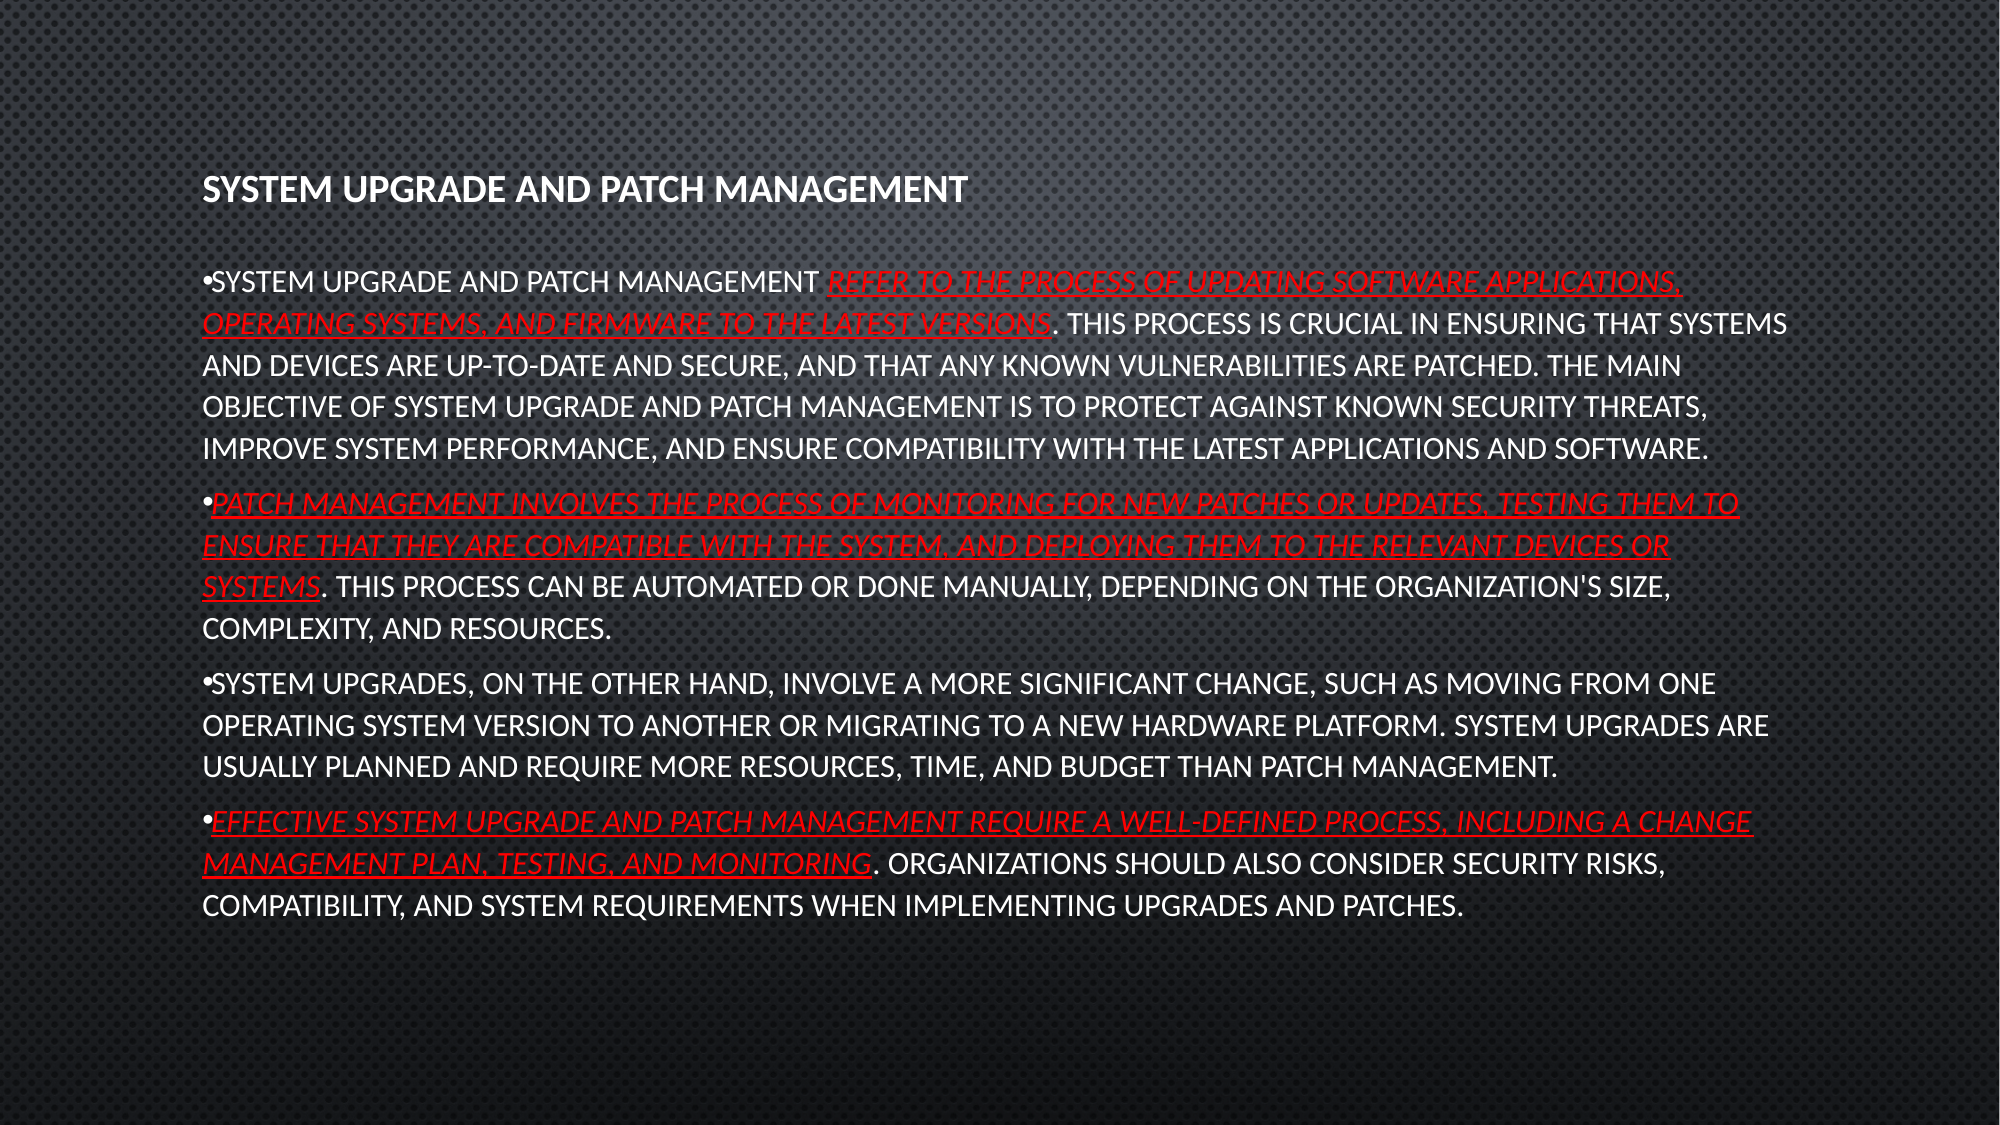

# System Upgrade And Patch Management
System upgrade and patch management refer to the process of updating software applications, operating systems, and firmware to the latest versions. This process is crucial in ensuring that systems and devices are up-to-date and secure, and that any known vulnerabilities are patched. The main objective of system upgrade and patch management is to protect against known security threats, improve system performance, and ensure compatibility with the latest applications and software.
Patch management involves the process of monitoring for new patches or updates, testing them to ensure that they are compatible with the system, and deploying them to the relevant devices or systems. This process can be automated or done manually, depending on the organization's size, complexity, and resources.
System upgrades, on the other hand, involve a more significant change, such as moving from one operating system version to another or migrating to a new hardware platform. System upgrades are usually planned and require more resources, time, and budget than patch management.
Effective system upgrade and patch management require a well-defined process, including a change management plan, testing, and monitoring. Organizations should also consider security risks, compatibility, and system requirements when implementing upgrades and patches.